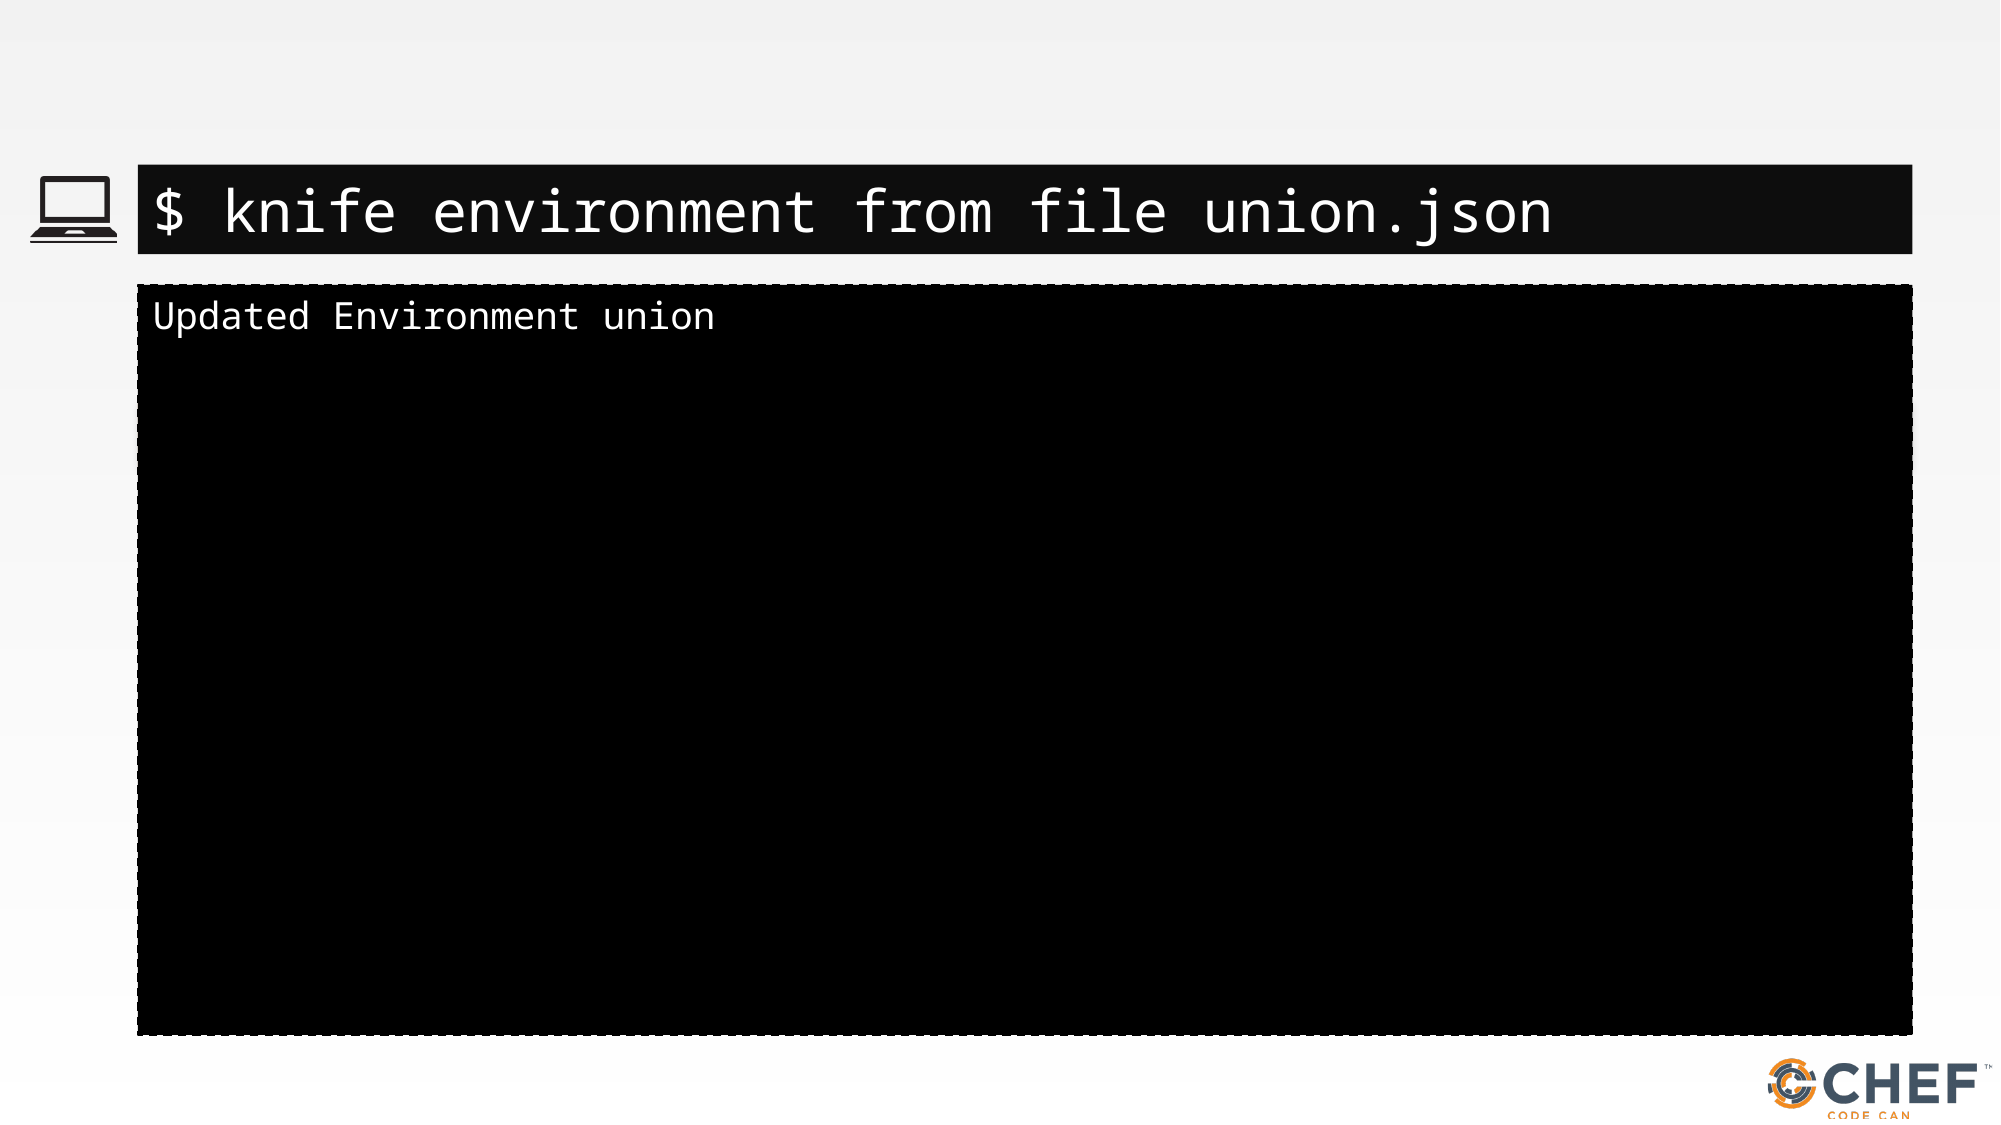

#
$ knife environment from file union.json
Updated Environment union